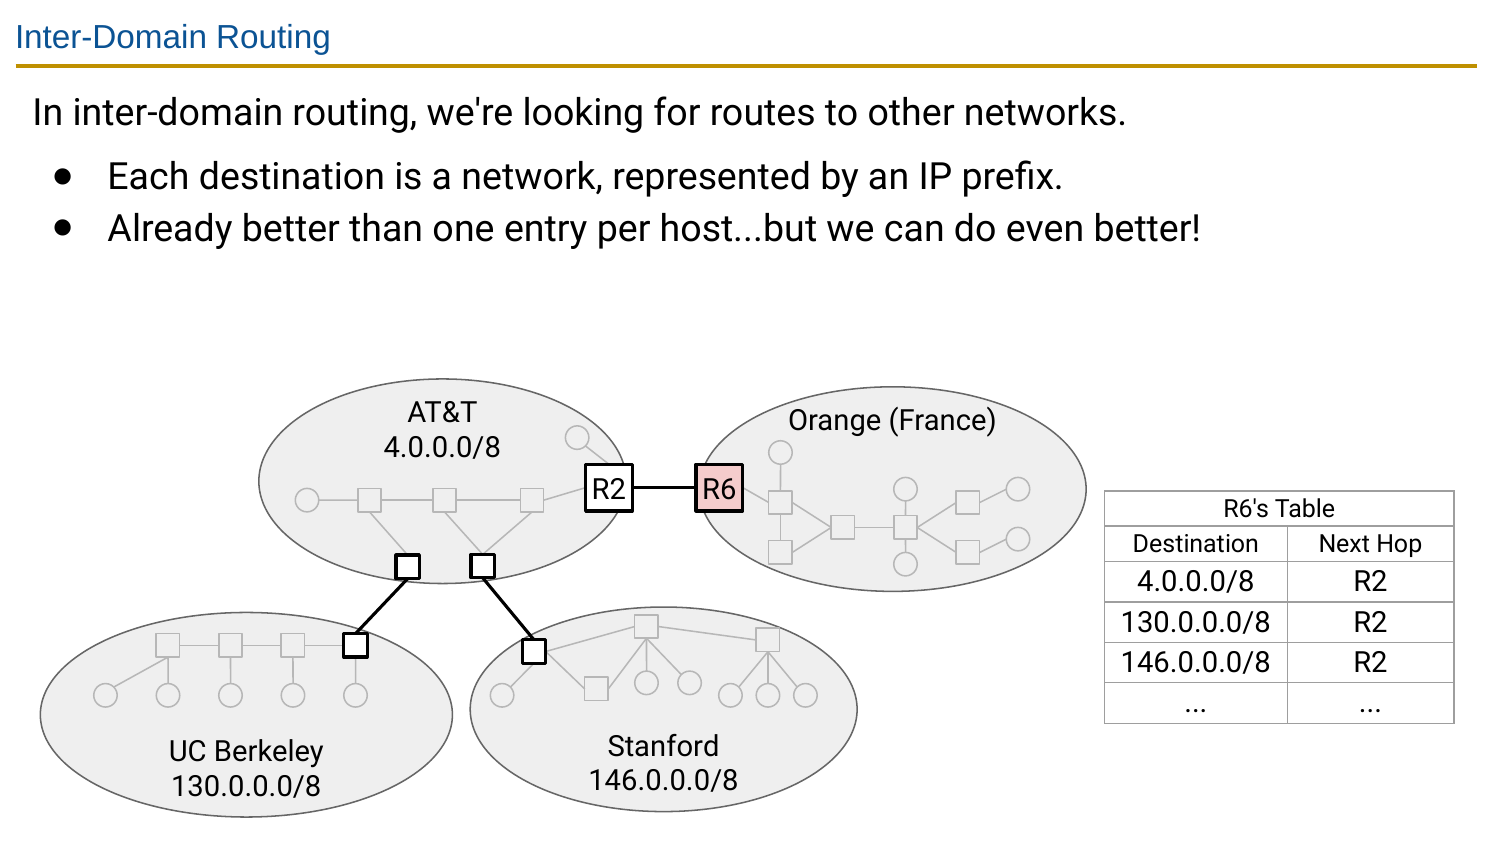

# Inter-Domain Routing
In inter-domain routing, we're looking for routes to other networks.
Each destination is a network, represented by an IP prefix.
Already better than one entry per host...but we can do even better!
AT&T
4.0.0.0/8

Orange (France)

R2
R6

| R6's Table |  |
| --- | --- |
| Destination | Next Hop |
| 4.0.0.0/8 | R2 |
| 130.0.0.0/8 | R2 |
| 146.0.0.0/8 | R2 |
| ... | ... |

Stanford
146.0.0.0/8

UC Berkeley
130.0.0.0/8